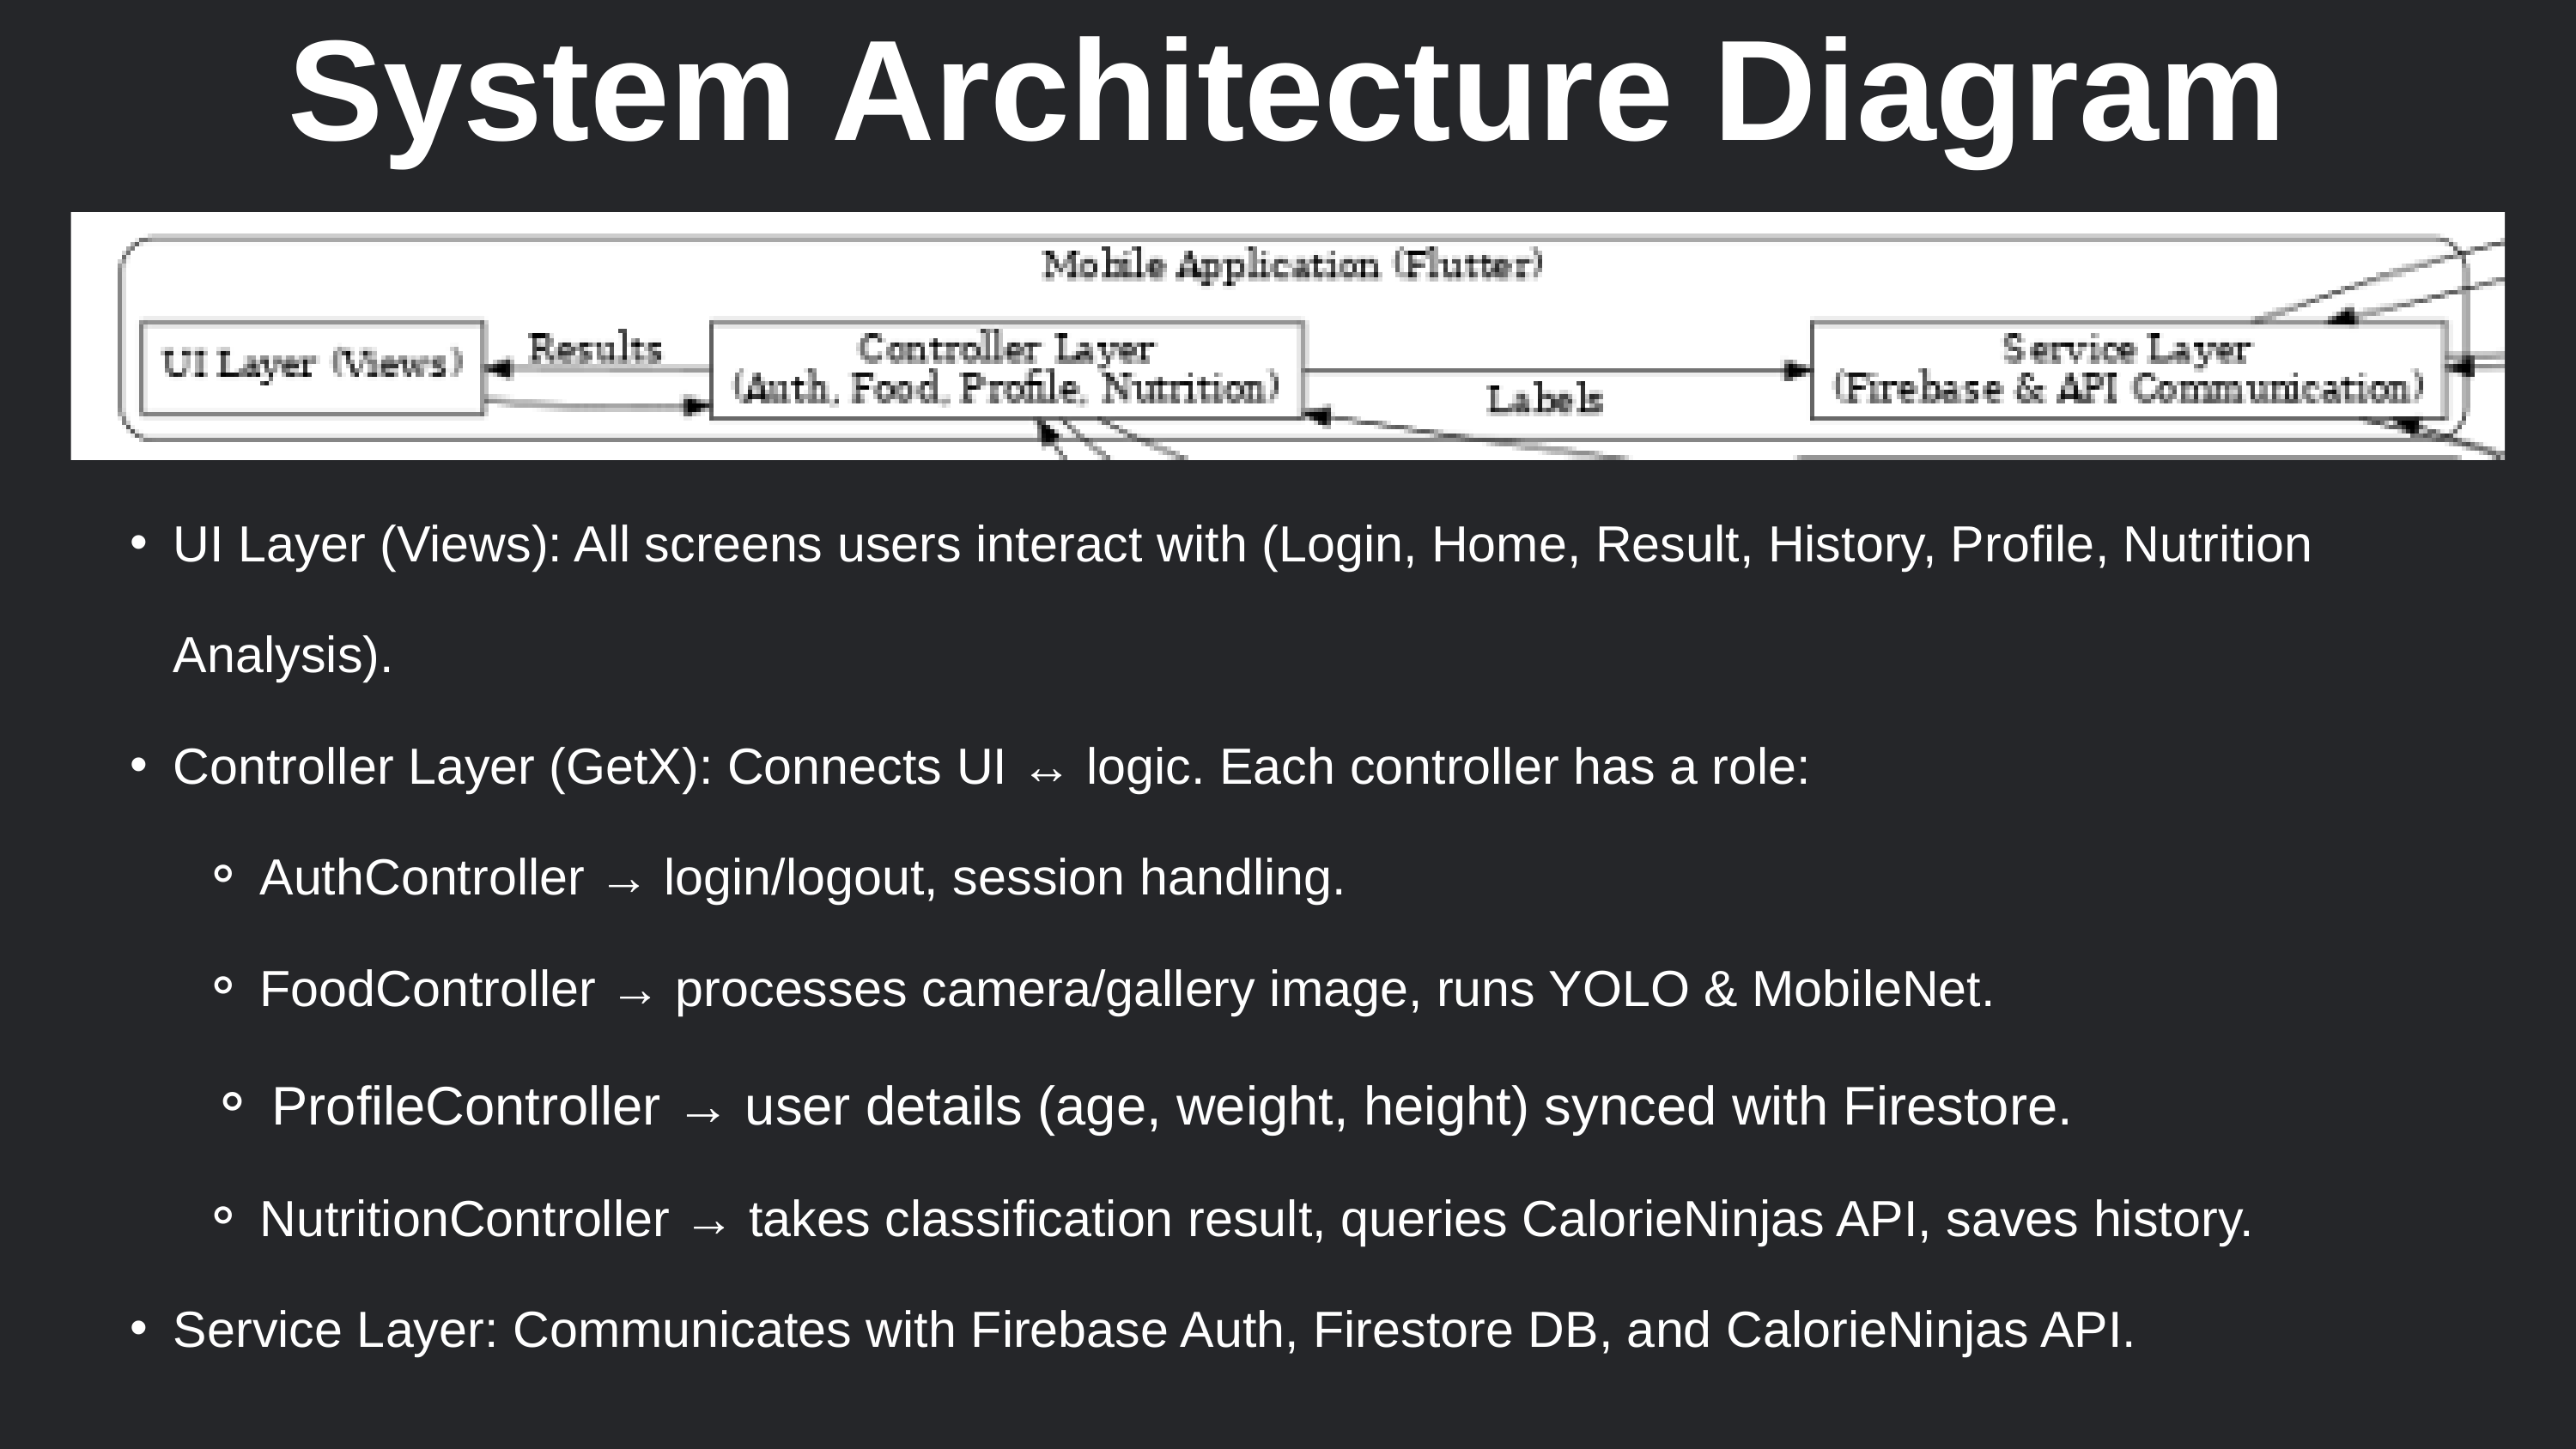

System Architecture Diagram

UI Layer (Views): All screens users interact with (Login, Home, Result, History, Profile, Nutrition Analysis).
Controller Layer (GetX): Connects UI ↔ logic. Each controller has a role:
AuthController → login/logout, session handling.
FoodController → processes camera/gallery image, runs YOLO & MobileNet.
ProfileController → user details (age, weight, height) synced with Firestore.
NutritionController → takes classification result, queries CalorieNinjas API, saves history.
Service Layer: Communicates with Firebase Auth, Firestore DB, and CalorieNinjas API.